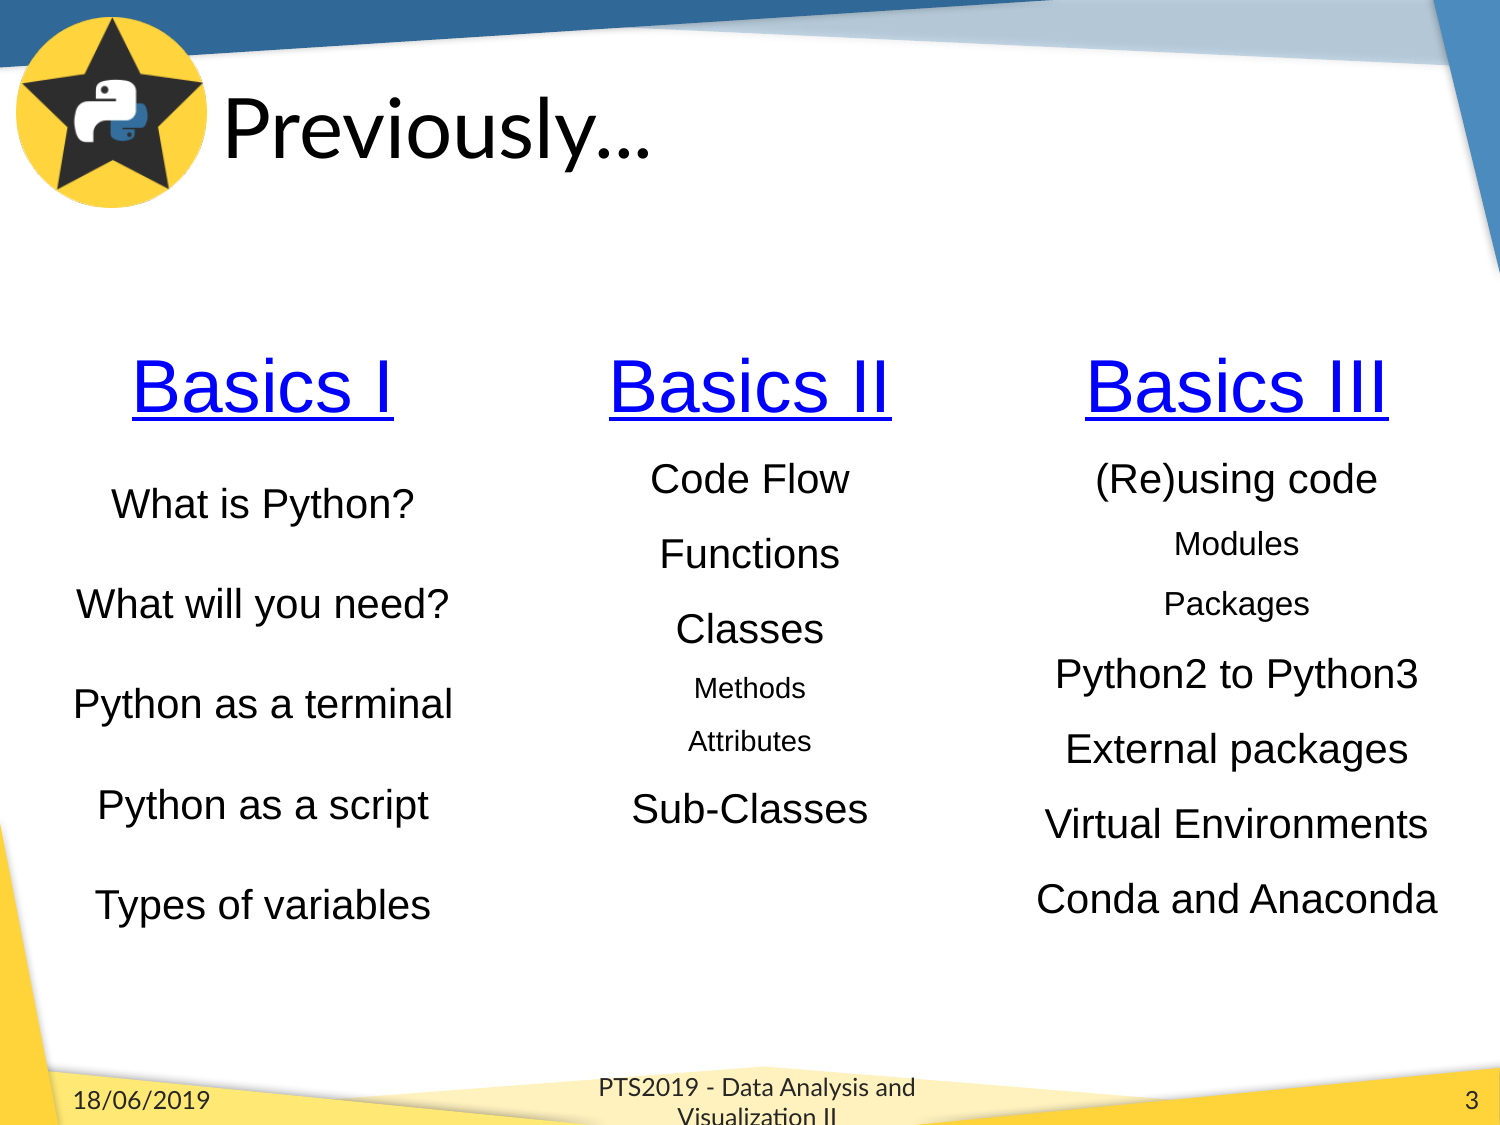

# Previously...
Basics I
What is Python?
What will you need?
Python as a terminal
Python as a script
Types of variables

Basics II
Code Flow
Functions
Classes
Methods
Attributes
Sub-Classes

Basics III
(Re)using code
Modules
Packages
Python2 to Python3
External packages
Virtual Environments
Conda and Anaconda

PTS2019 - Data Analysis and Visualization II
18/06/2019
3